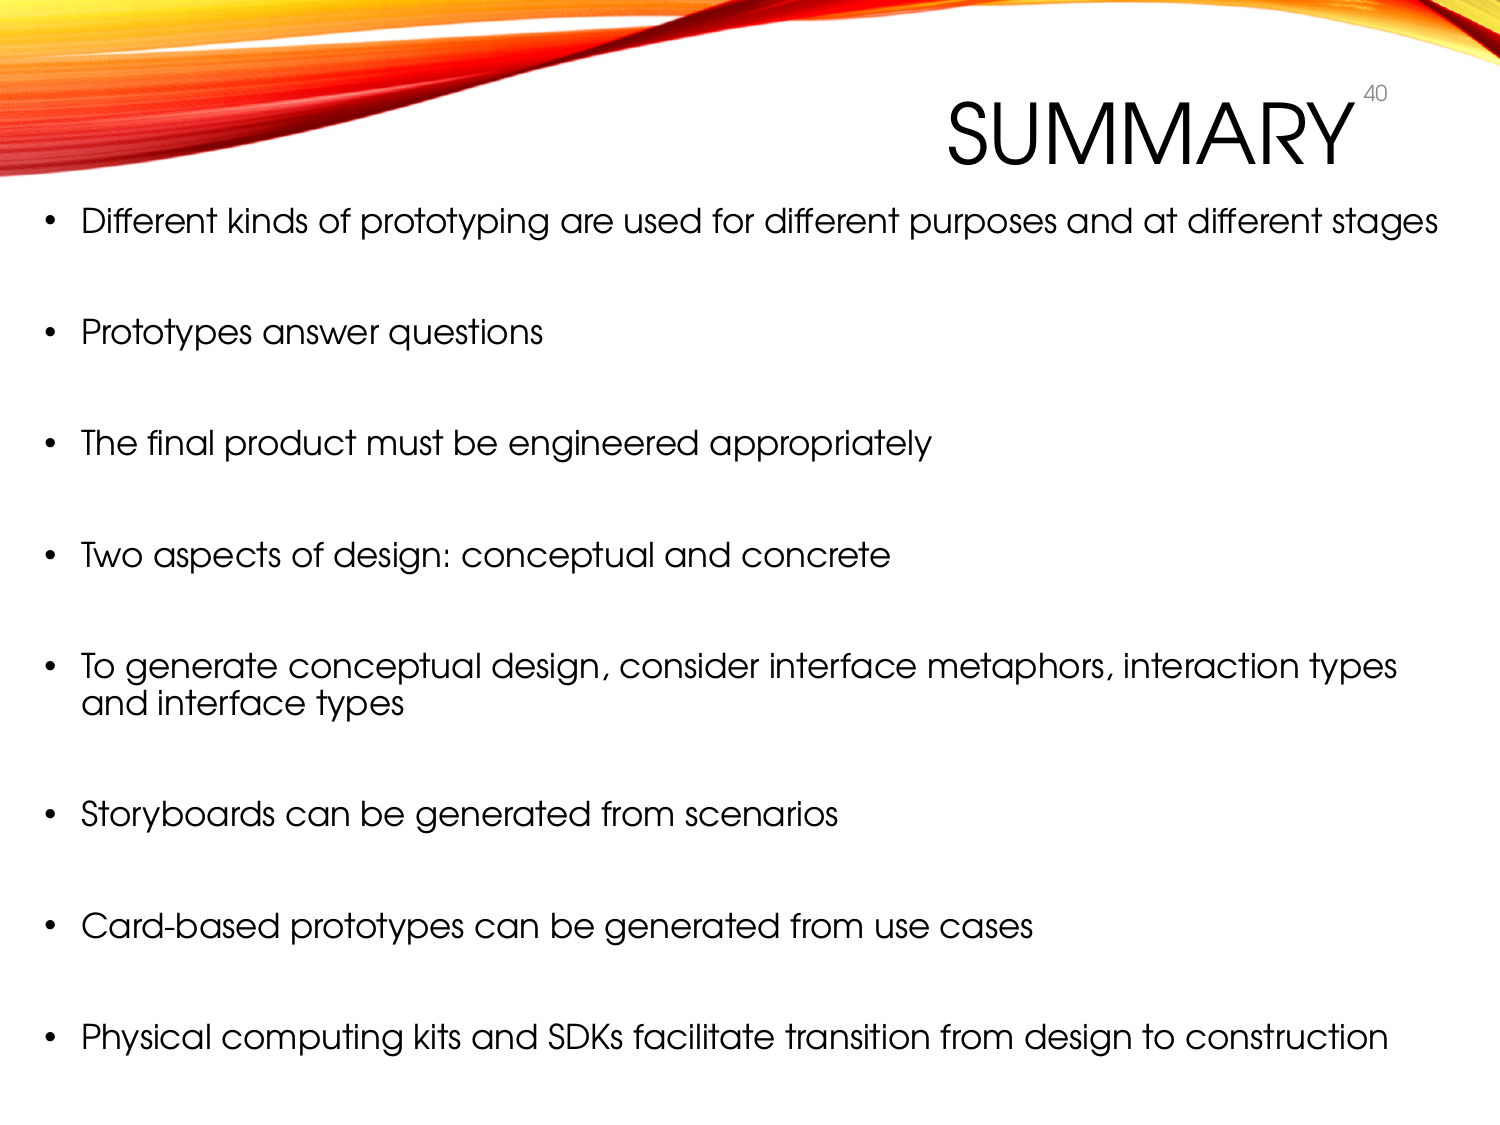

# Summary
40
Different kinds of prototyping are used for different purposes and at different stages

Prototypes answer questions

The final product must be engineered appropriately

Two aspects of design: conceptual and concrete

To generate conceptual design, consider interface metaphors, interaction types and interface types

Storyboards can be generated from scenarios

Card-based prototypes can be generated from use cases

Physical computing kits and SDKs facilitate transition from design to construction